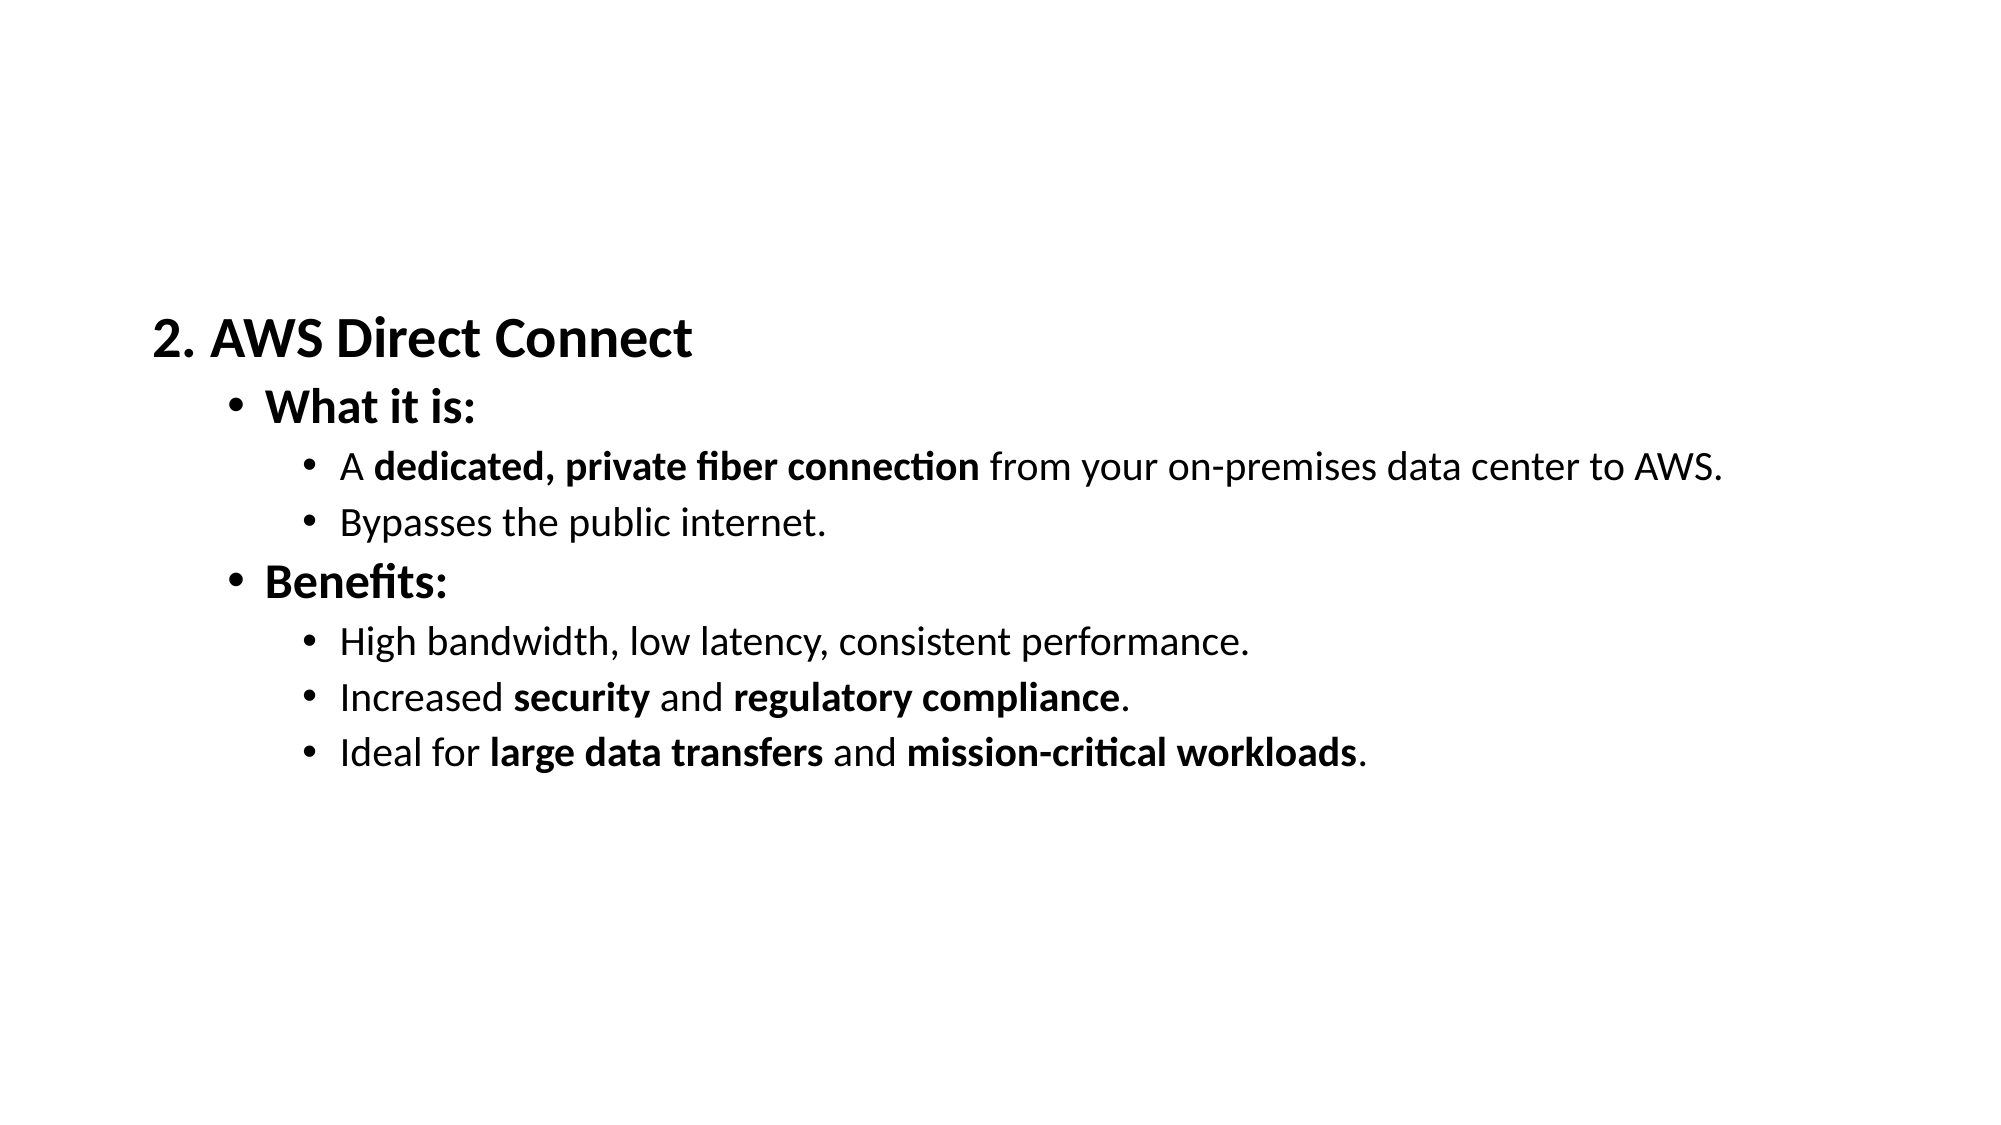

#
2. AWS Direct Connect
What it is:
A dedicated, private fiber connection from your on-premises data center to AWS.
Bypasses the public internet.
Benefits:
High bandwidth, low latency, consistent performance.
Increased security and regulatory compliance.
Ideal for large data transfers and mission-critical workloads.